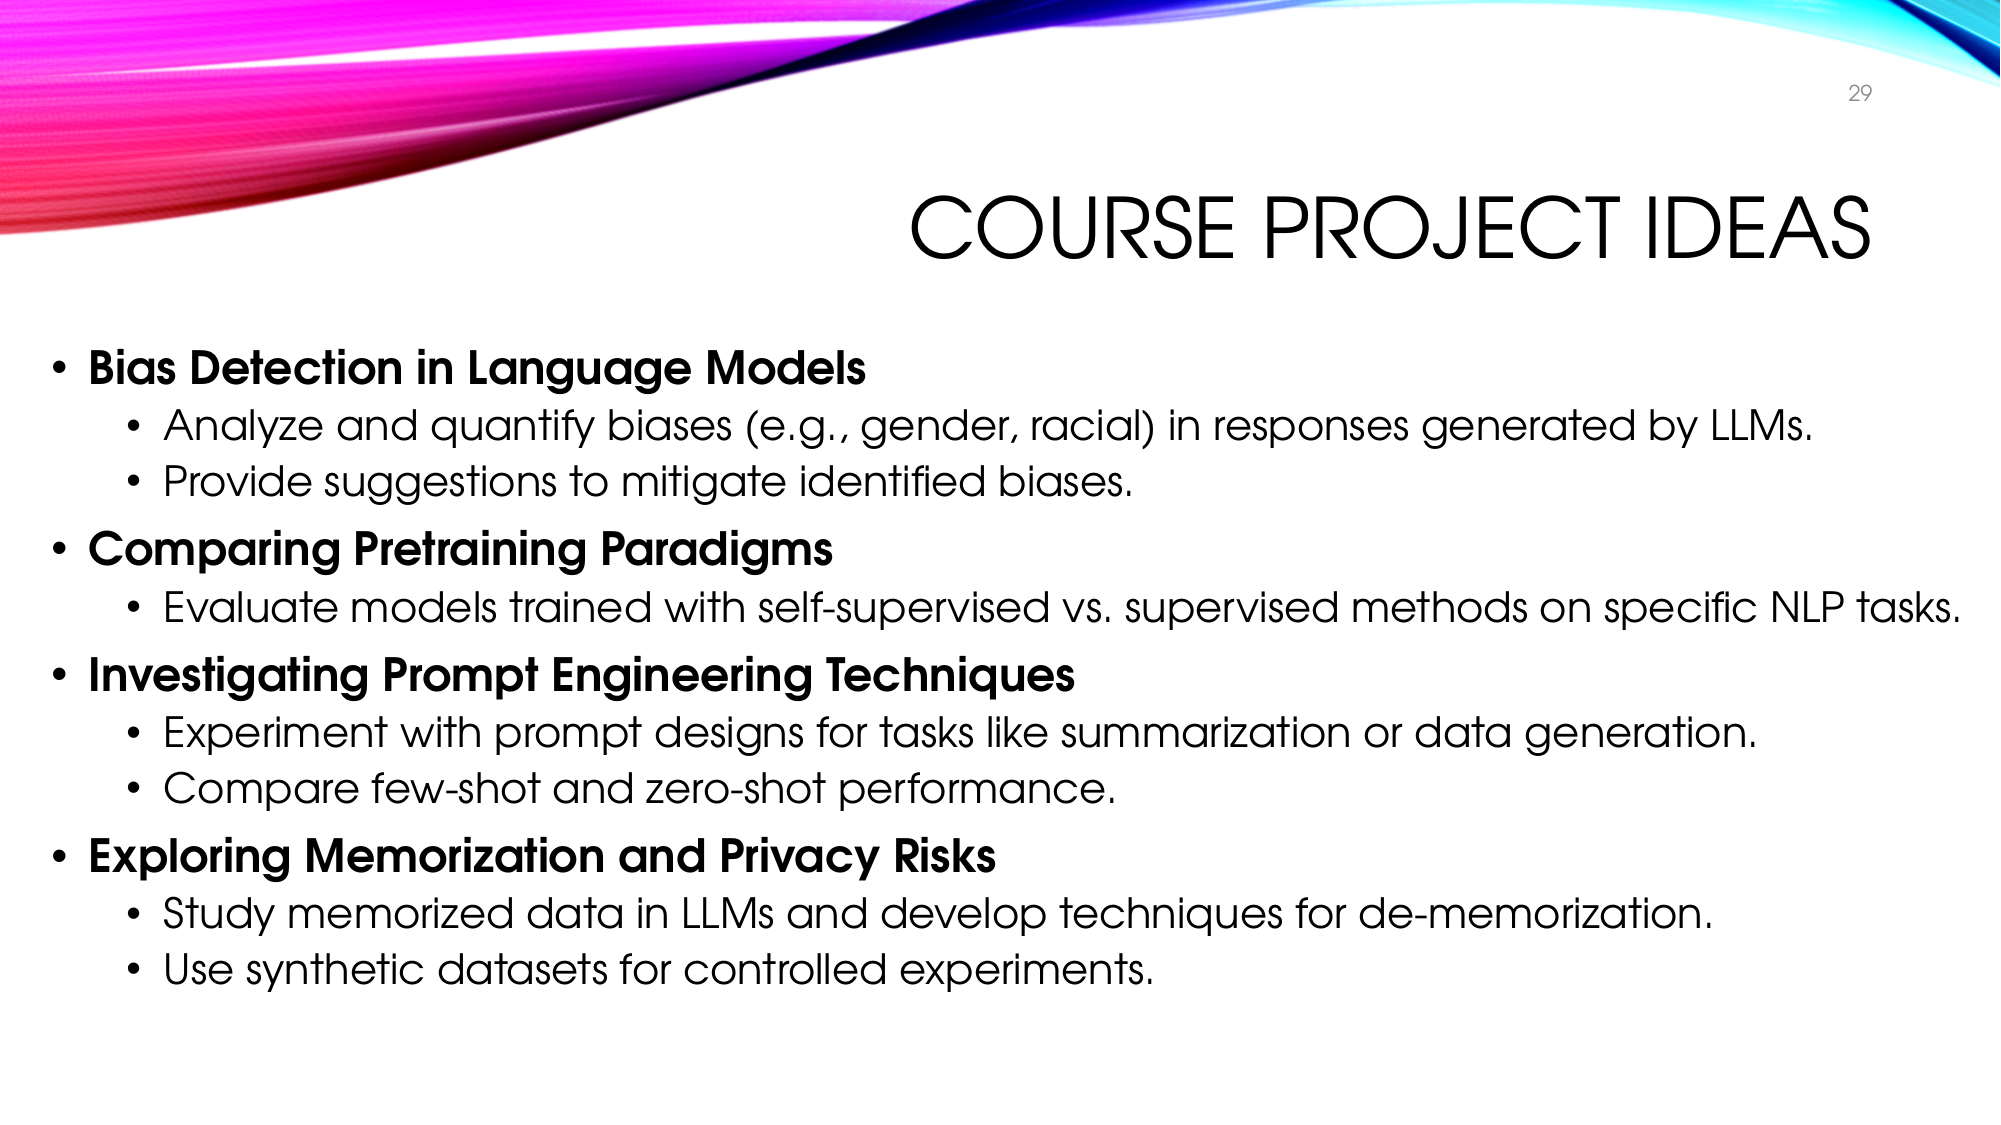

29
# Course project ideas
Bias Detection in Language Models
Analyze and quantify biases (e.g., gender, racial) in responses generated by LLMs.
Provide suggestions to mitigate identified biases.
Comparing Pretraining Paradigms
Evaluate models trained with self-supervised vs. supervised methods on specific NLP tasks.
Investigating Prompt Engineering Techniques
Experiment with prompt designs for tasks like summarization or data generation.
Compare few-shot and zero-shot performance.
Exploring Memorization and Privacy Risks
Study memorized data in LLMs and develop techniques for de-memorization.
Use synthetic datasets for controlled experiments.